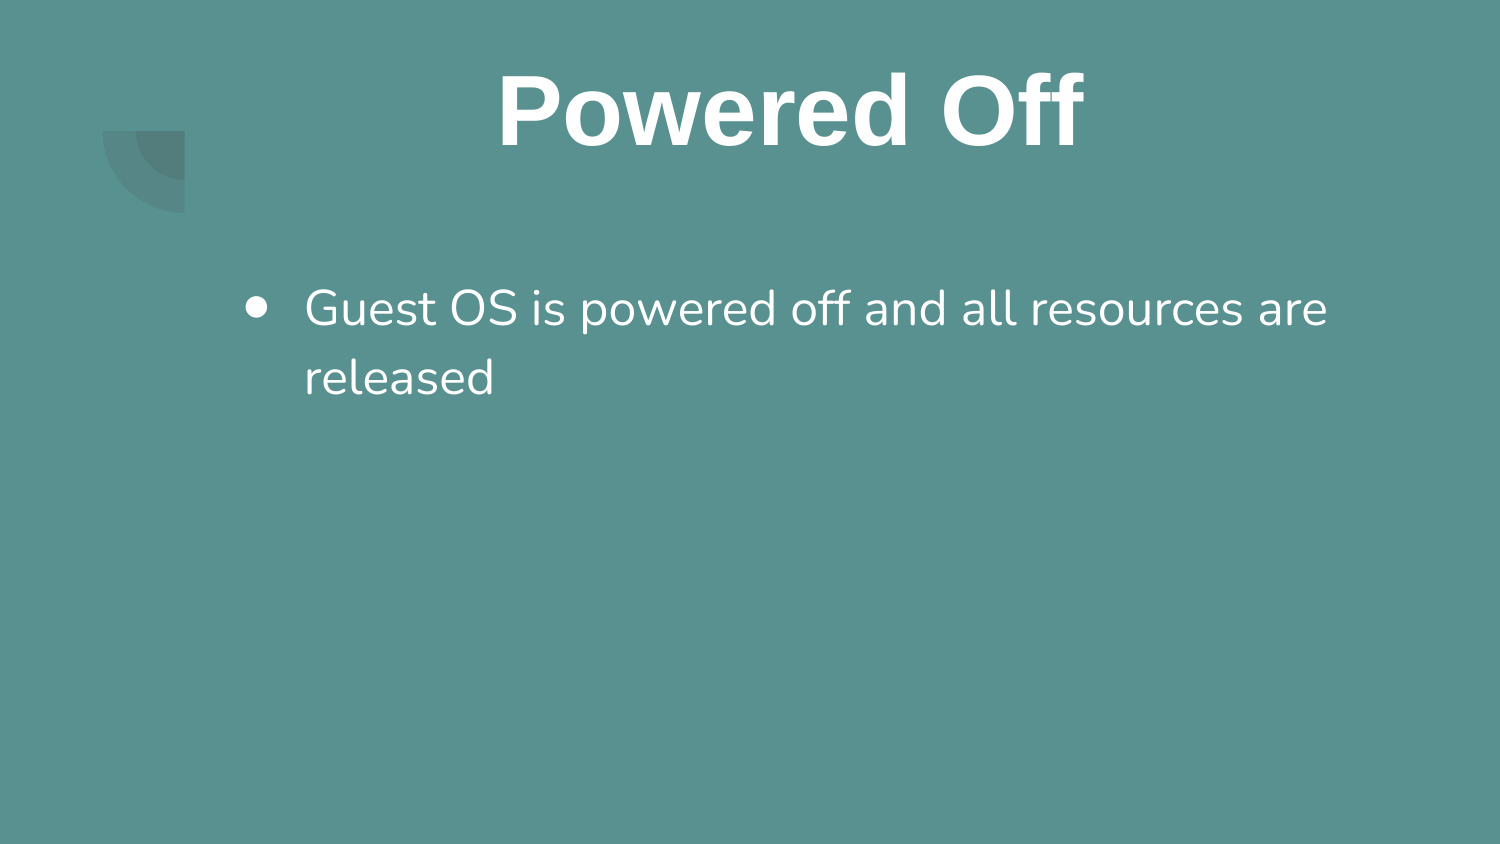

# Powered Off
Guest OS is powered off and all resources are released